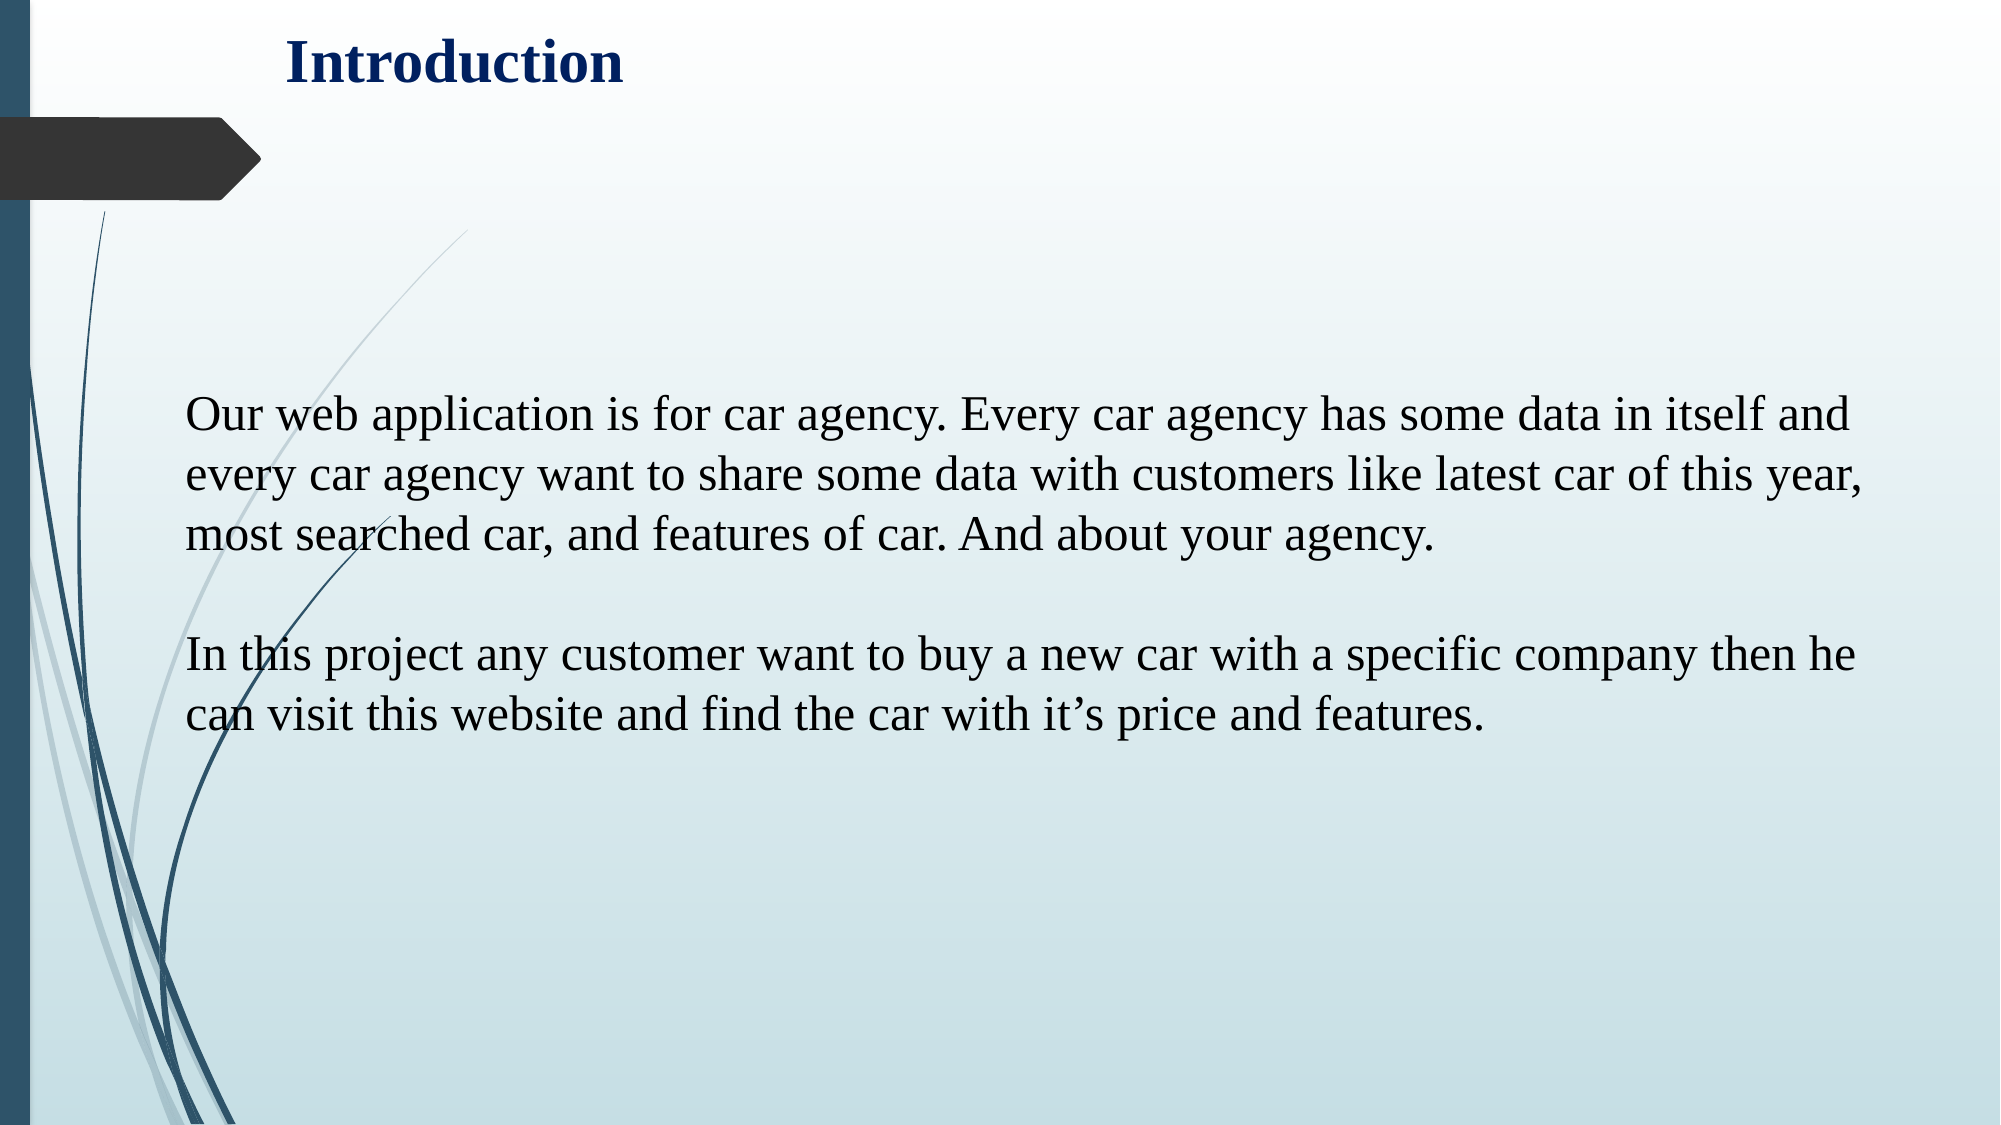

# Introduction
Our web application is for car agency. Every car agency has some data in itself and every car agency want to share some data with customers like latest car of this year, most searched car, and features of car. And about your agency.

In this project any customer want to buy a new car with a specific company then he can visit this website and find the car with it’s price and features.